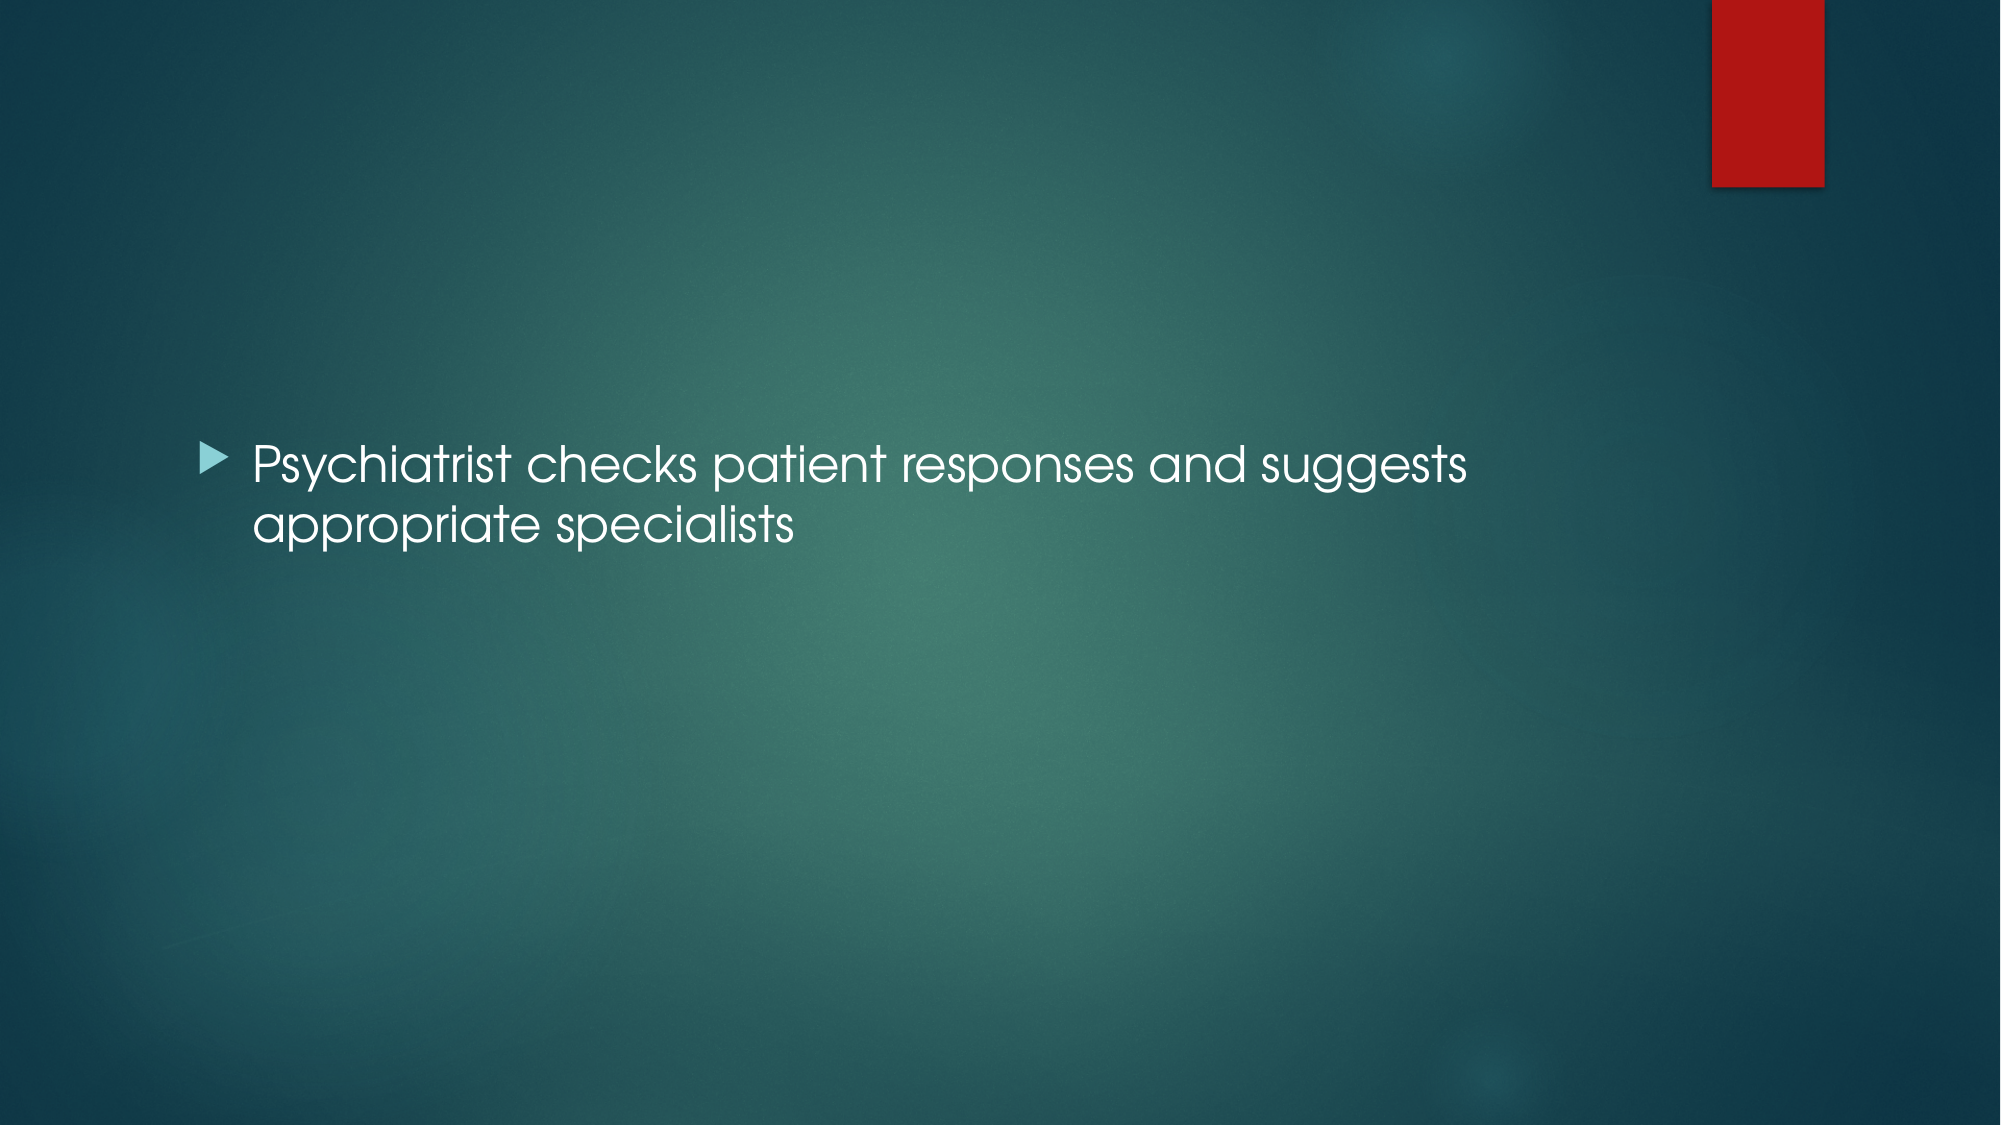

Psychiatrist checks patient responses and suggests appropriate specialists